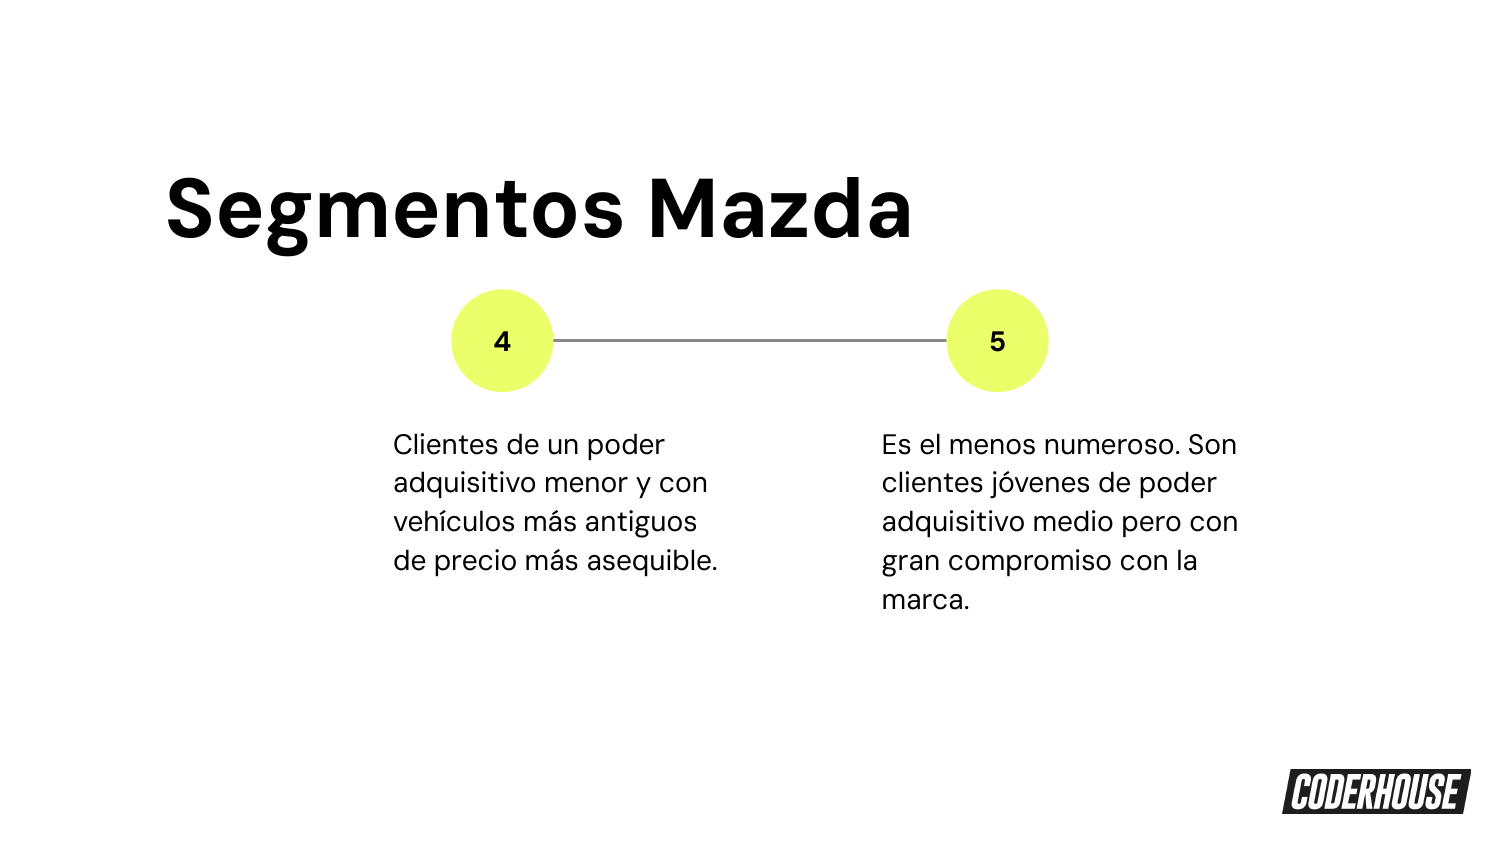

Segmentos Mazda
4
5
Clientes de un poder adquisitivo menor y con vehículos más antiguos de precio más asequible.
Es el menos numeroso. Son clientes jóvenes de poder adquisitivo medio pero con gran compromiso con la marca.